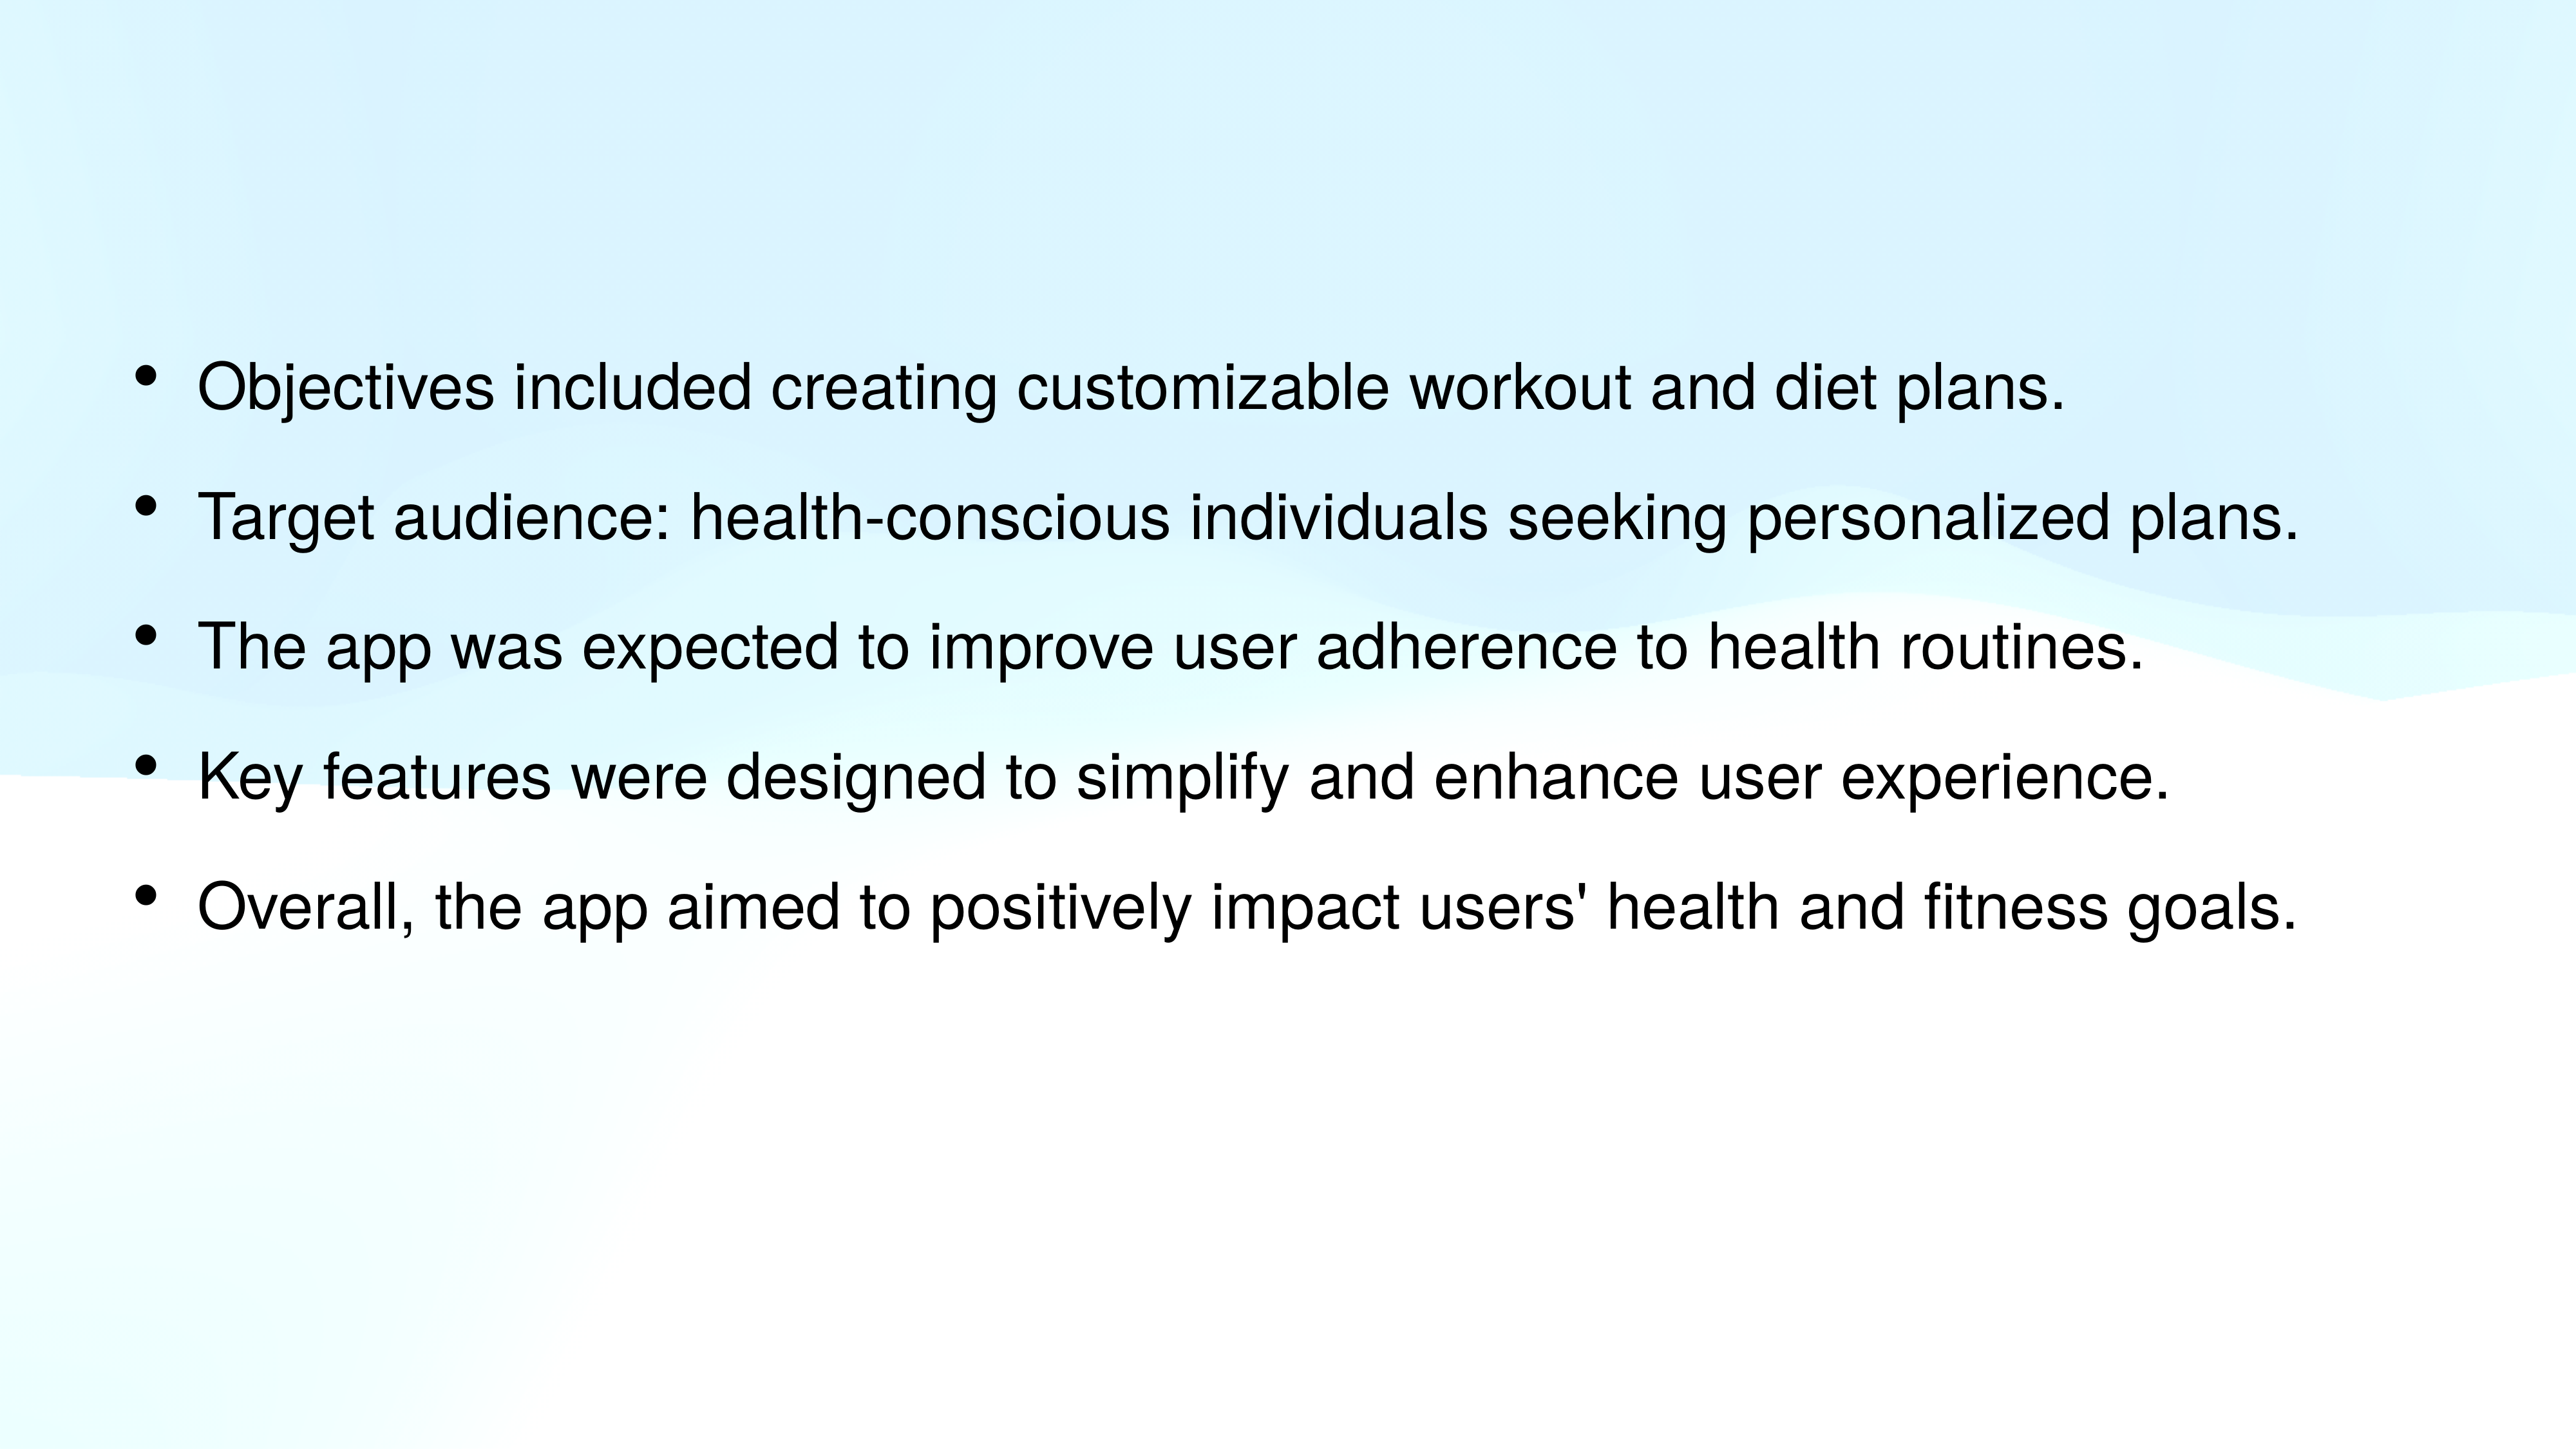

Objectives included creating customizable workout and diet plans.
Target audience: health-conscious individuals seeking personalized plans.
The app was expected to improve user adherence to health routines.
Key features were designed to simplify and enhance user experience.
Overall, the app aimed to positively impact users' health and fitness goals.